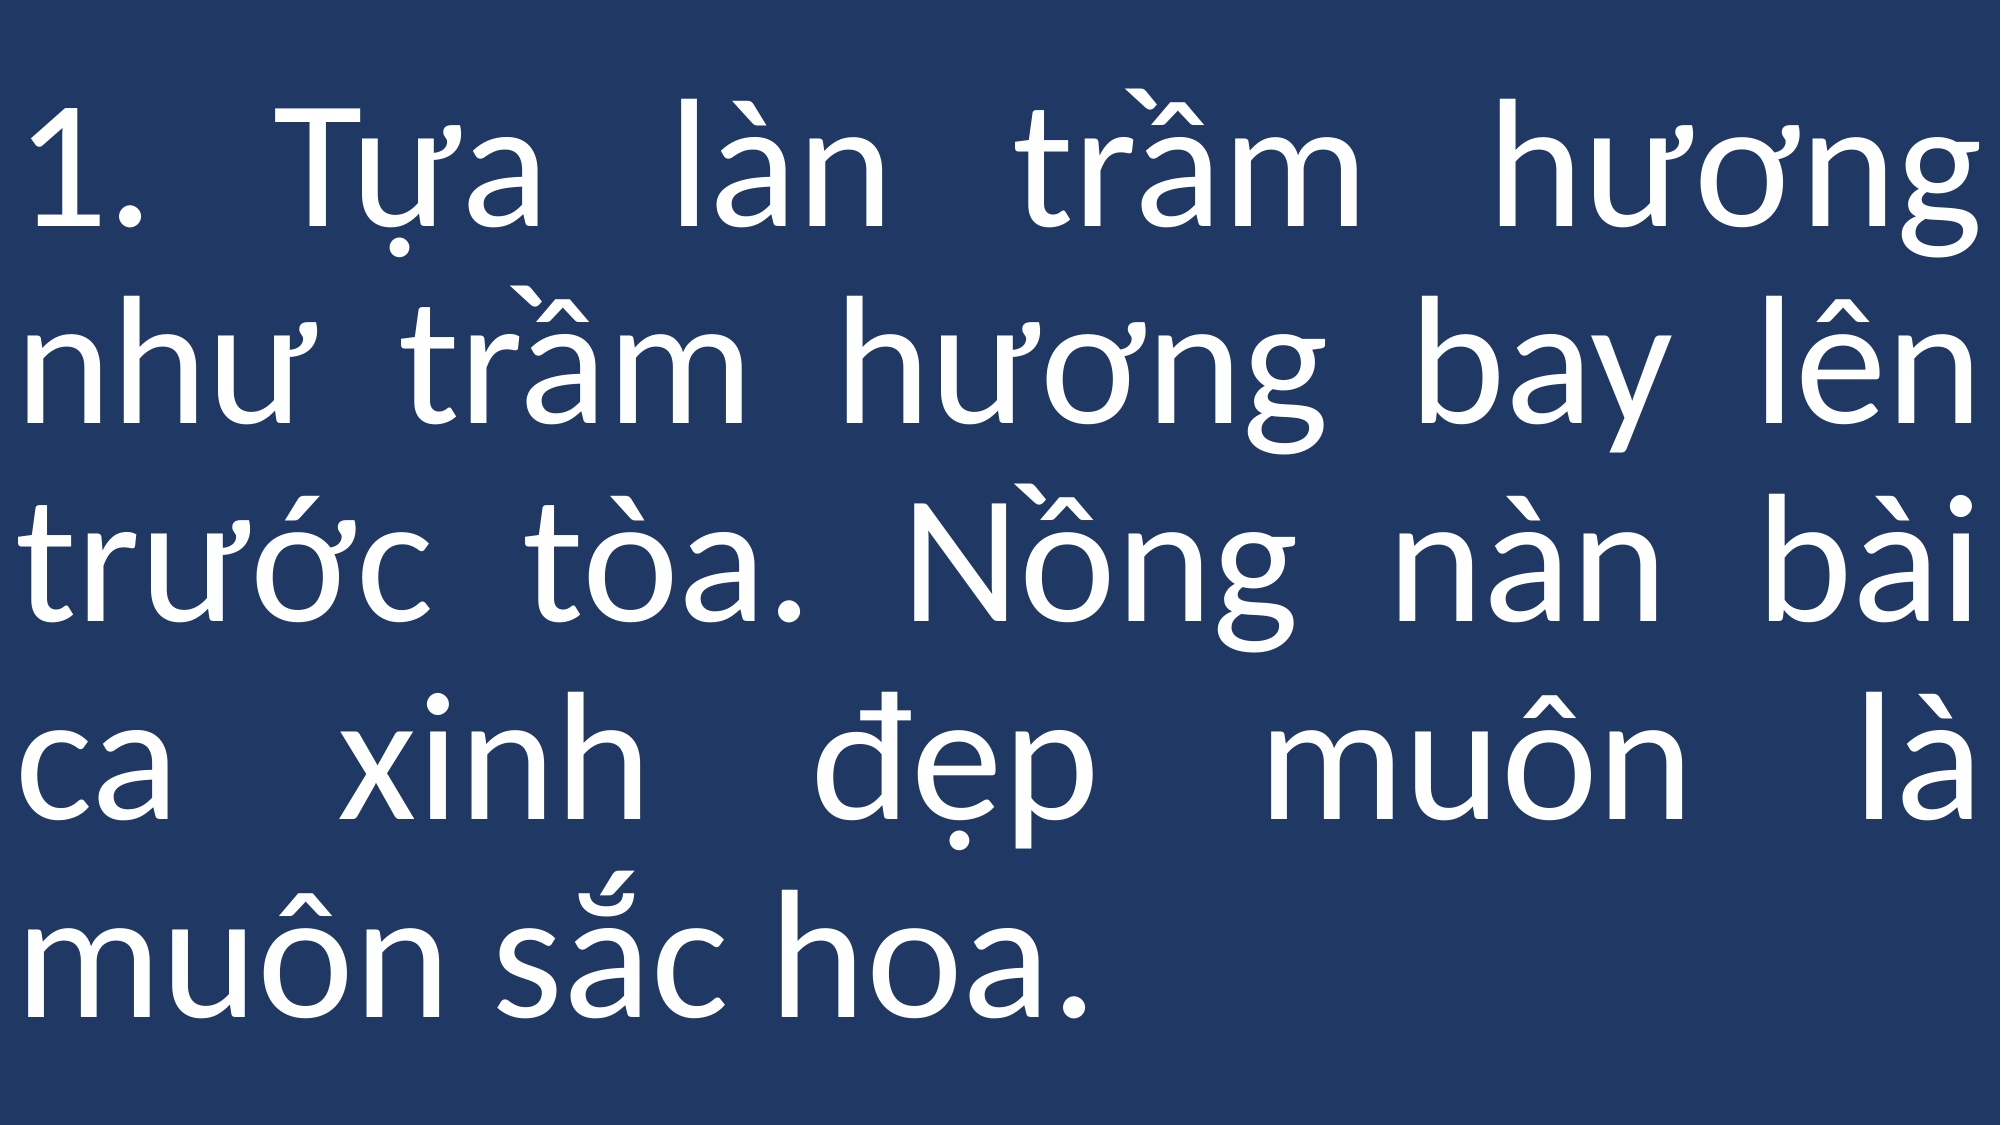

# 1. Tựa làn trầm hương như trầm hương bay lên trước tòa. Nồng nàn bài ca xinh đẹp muôn là muôn sắc hoa.